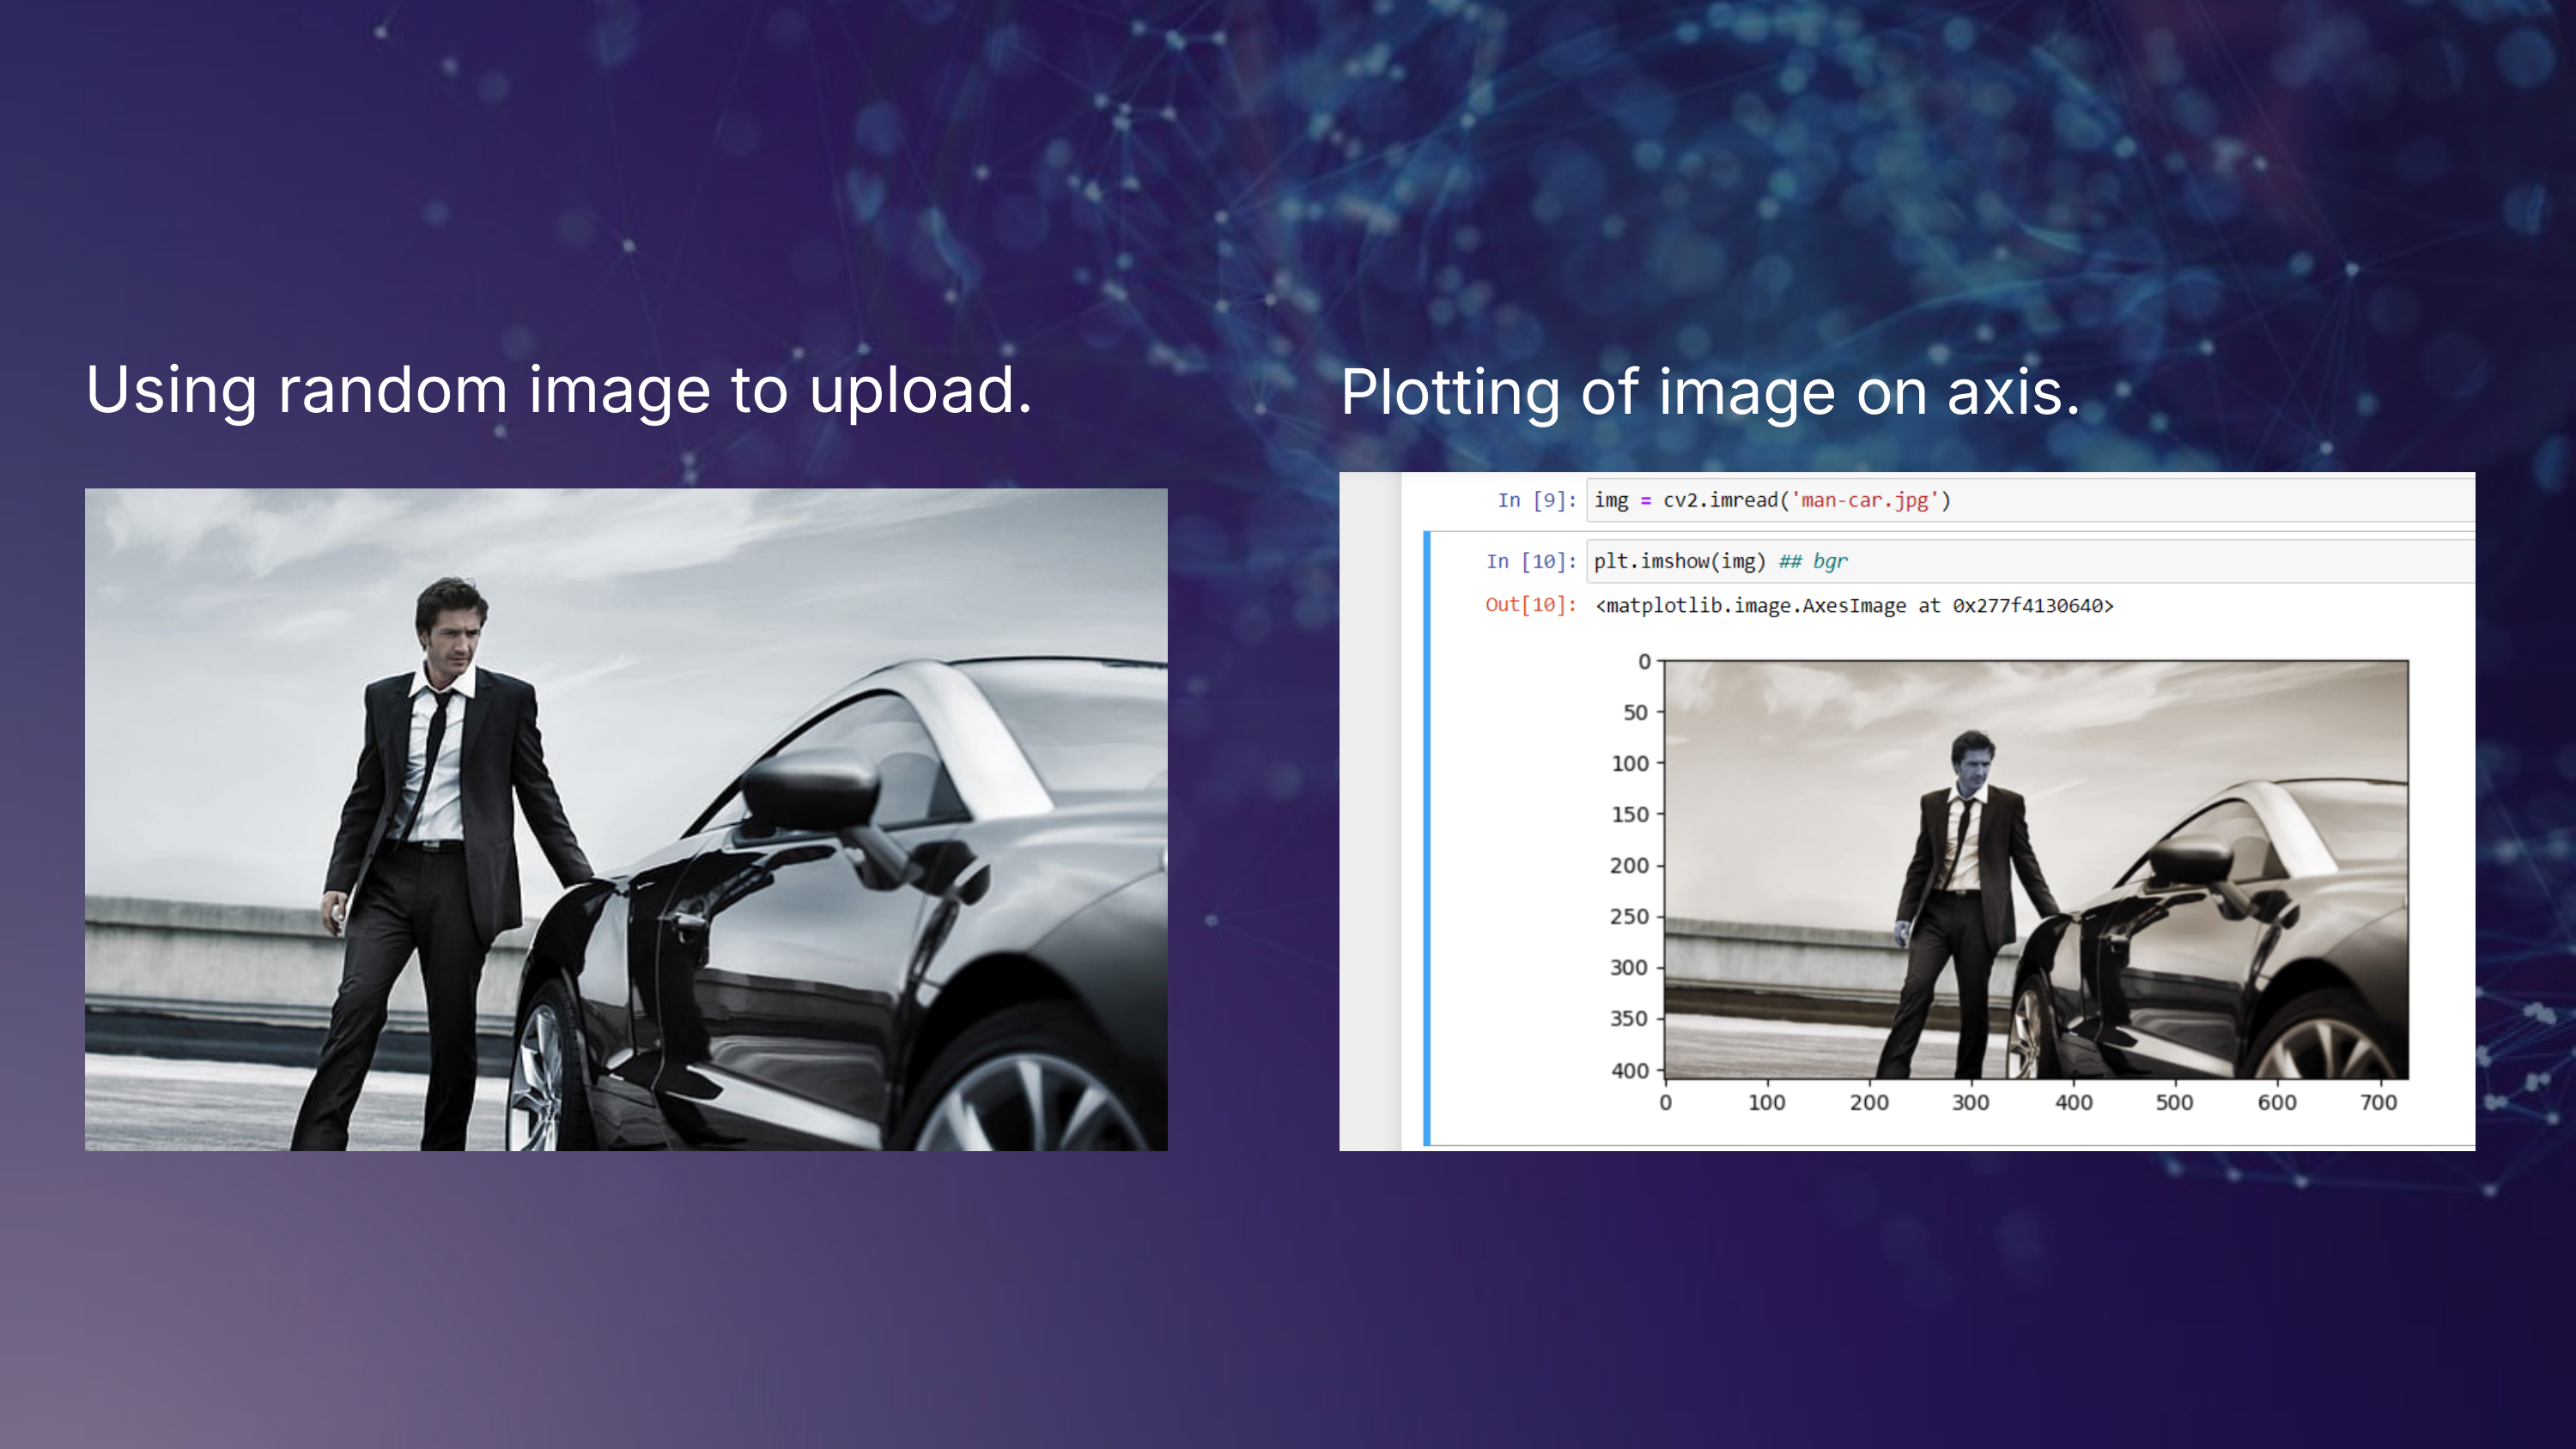

Using random image to upload.
Plotting of image on axis.